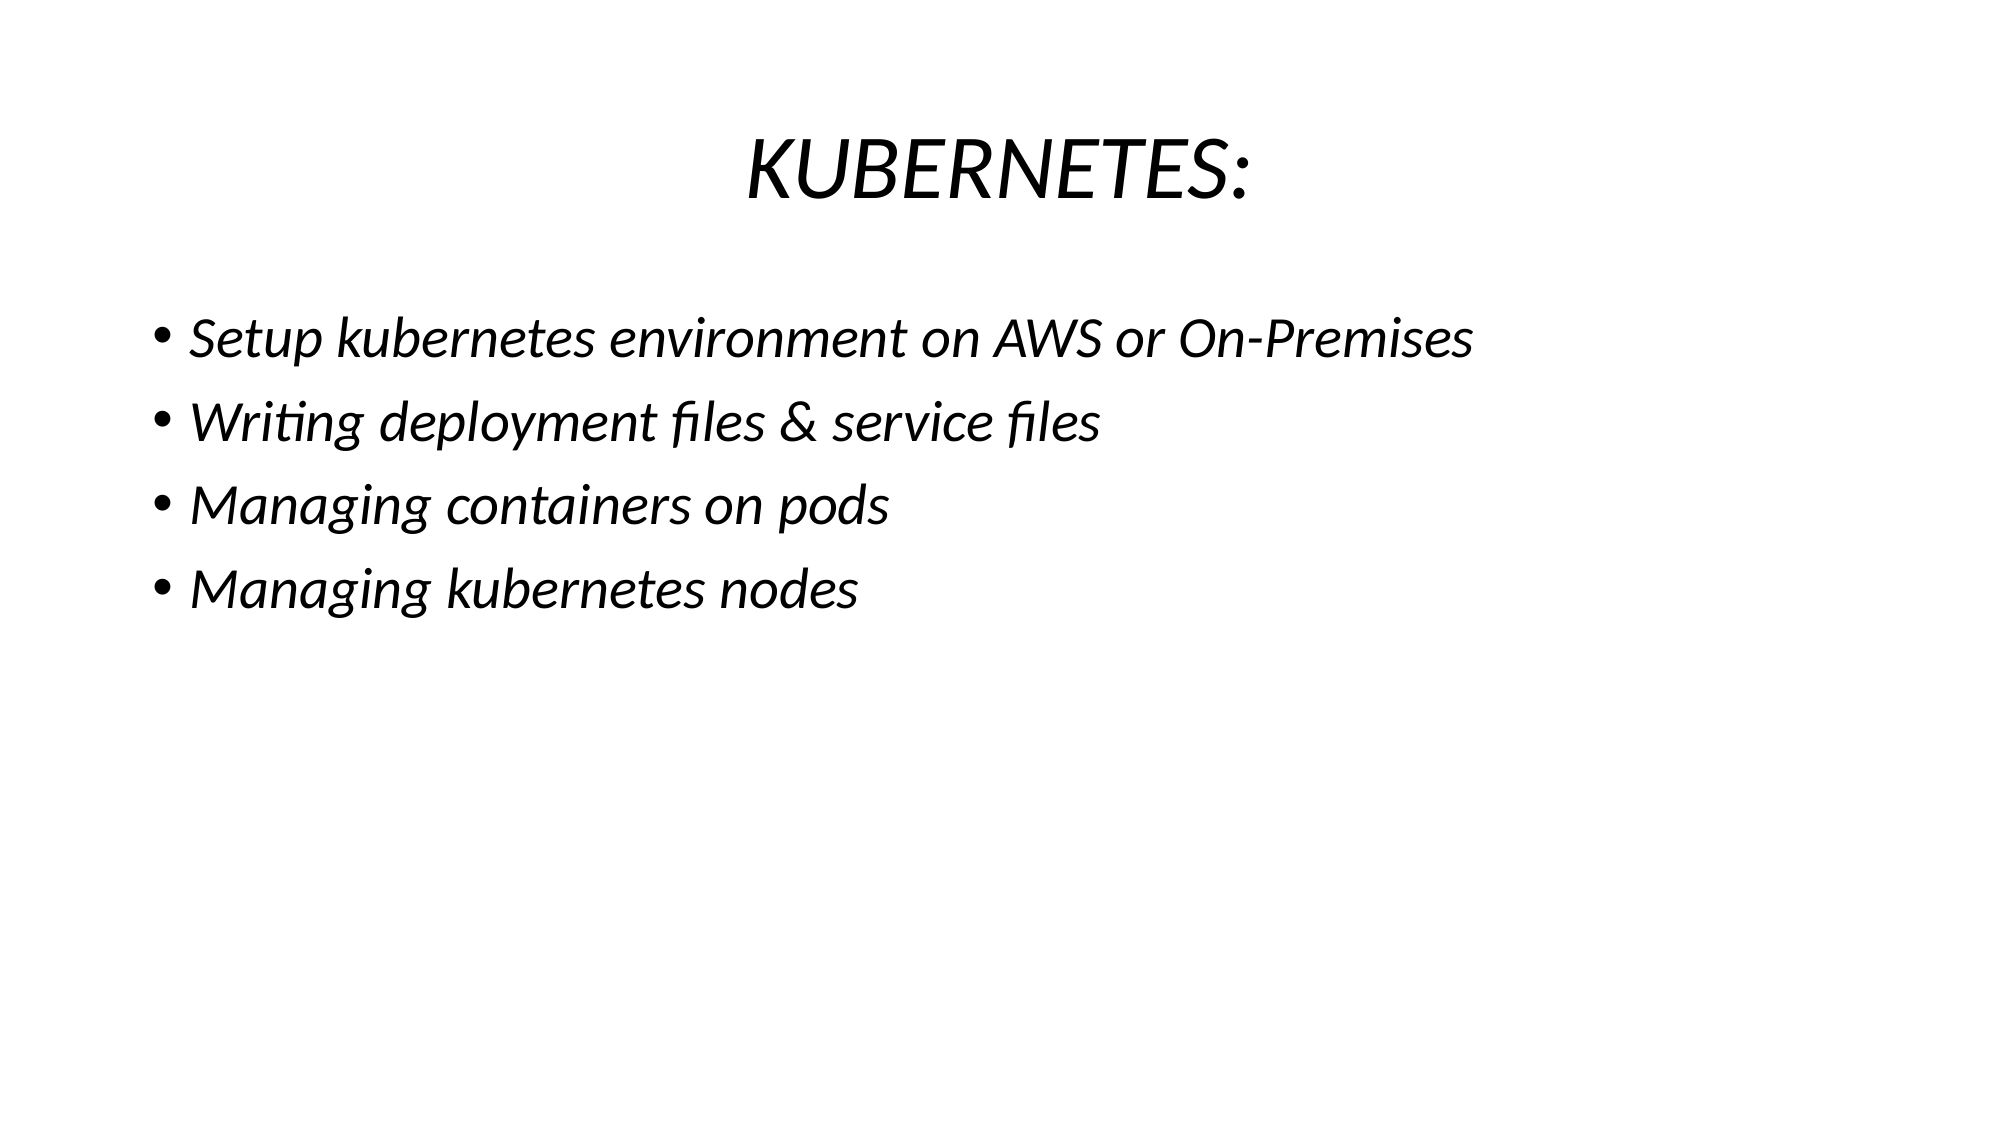

# KUBERNETES:
Setup kubernetes environment on AWS or On-Premises
Writing deployment files & service files
Managing containers on pods
Managing kubernetes nodes